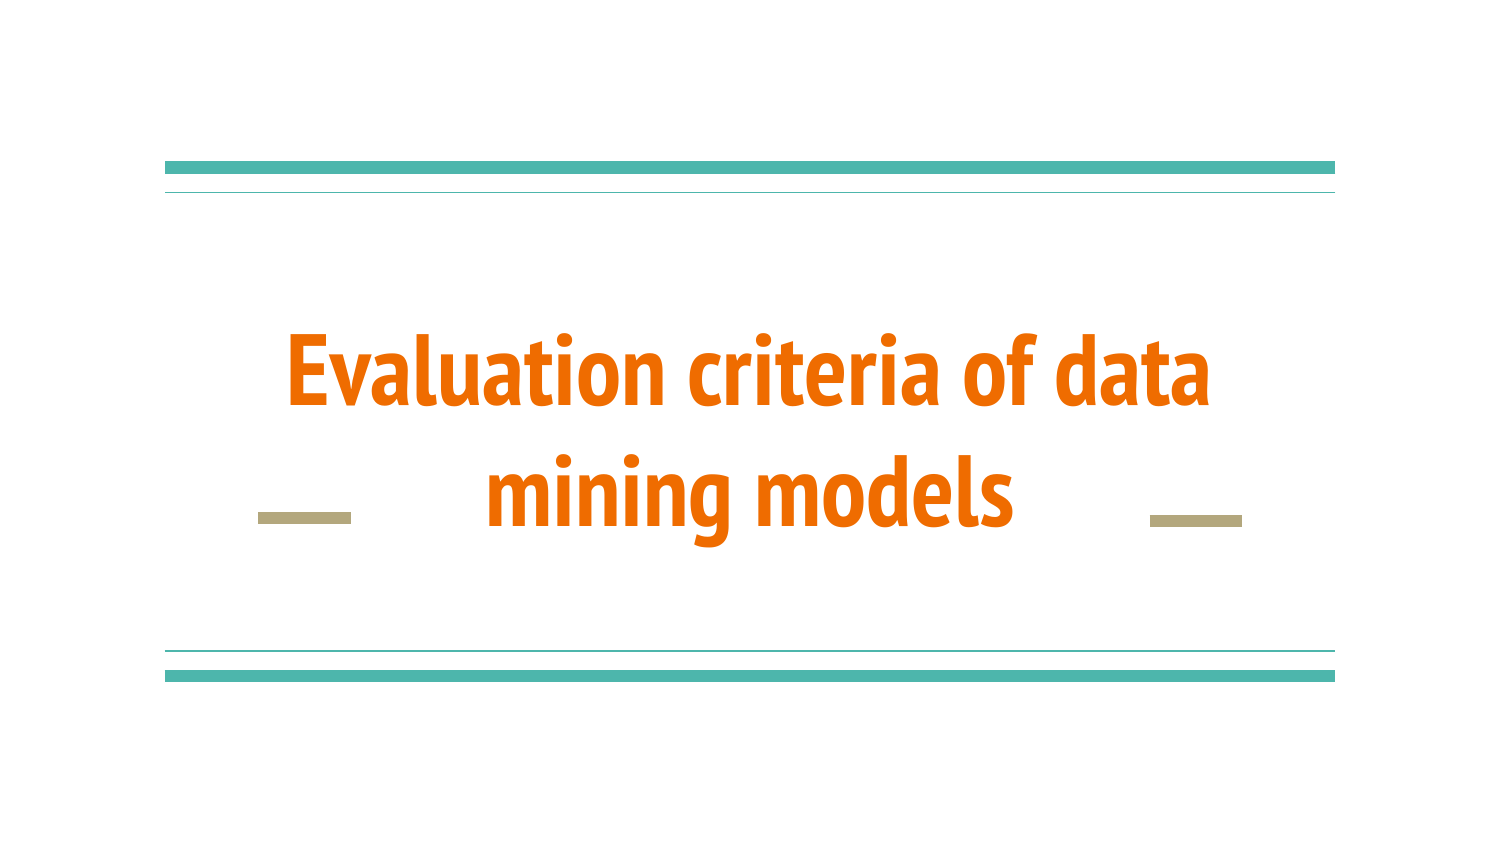

# Evaluation criteria of data mining models